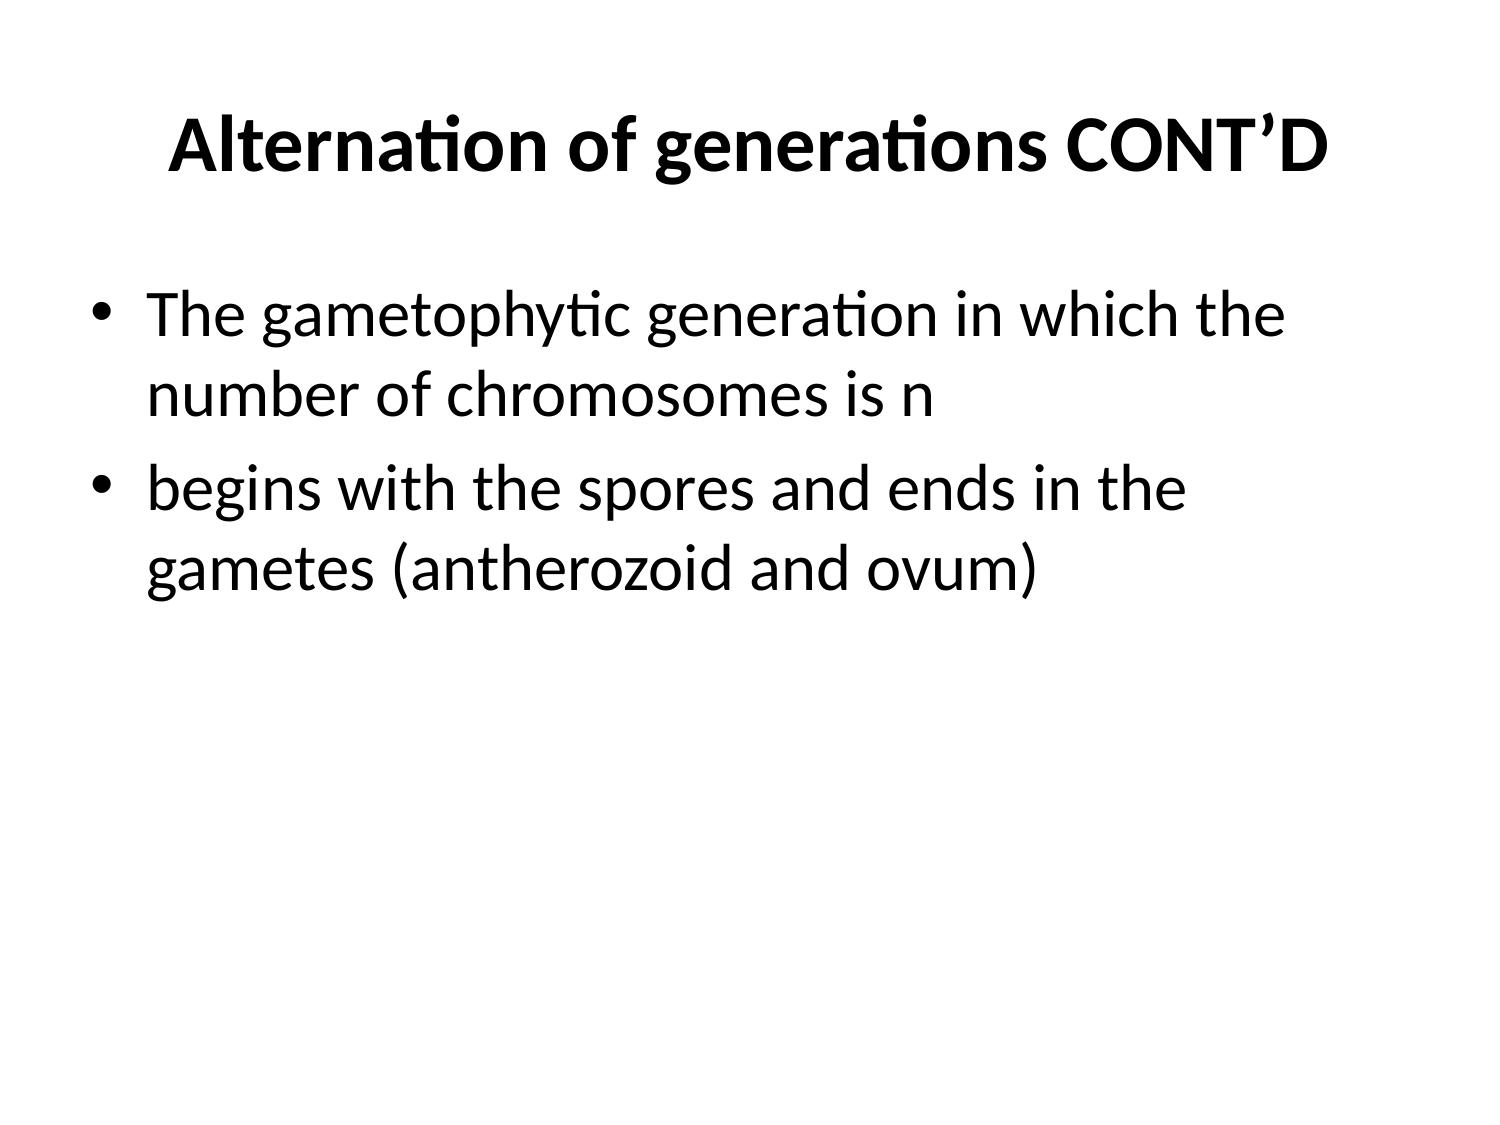

# Alternation of generations CONT’D
The gametophytic generation in which the number of chromosomes is n
begins with the spores and ends in the gametes (antherozoid and ovum)